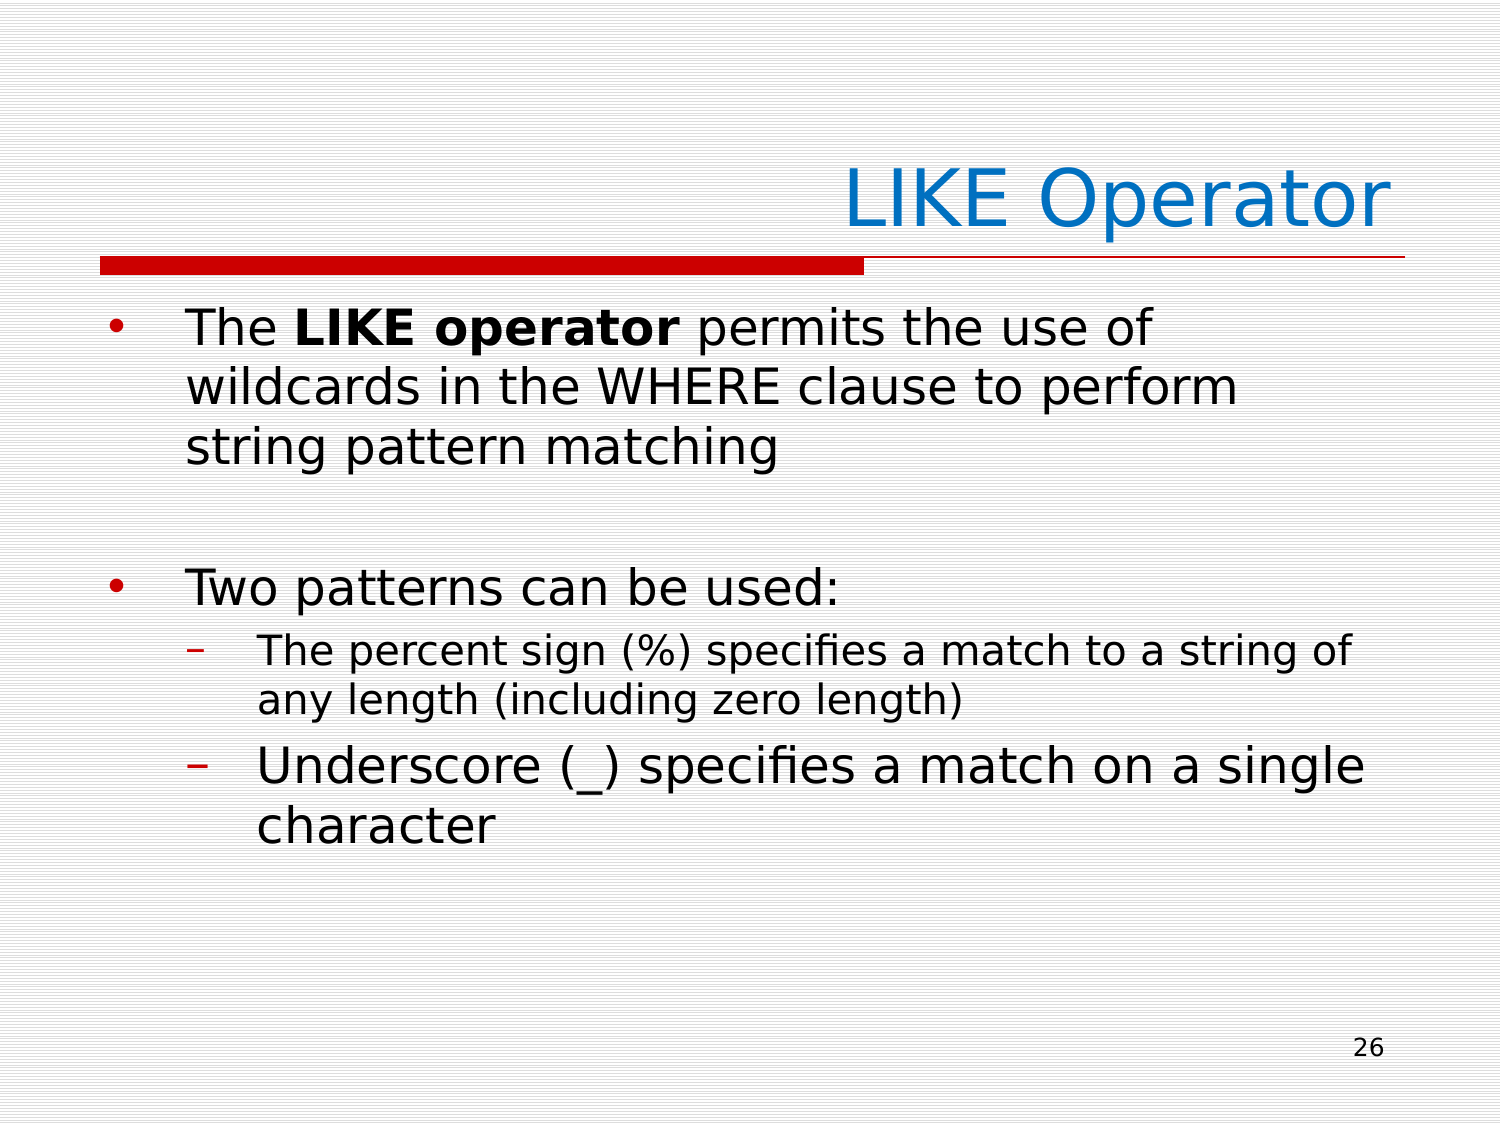

# LIKE Operator
The LIKE operator permits the use of wildcards in the WHERE clause to perform string pattern matching

Two patterns can be used:
The percent sign (%) specifies a match to a string of any length (including zero length)
Underscore (_) specifies a match on a single character
26